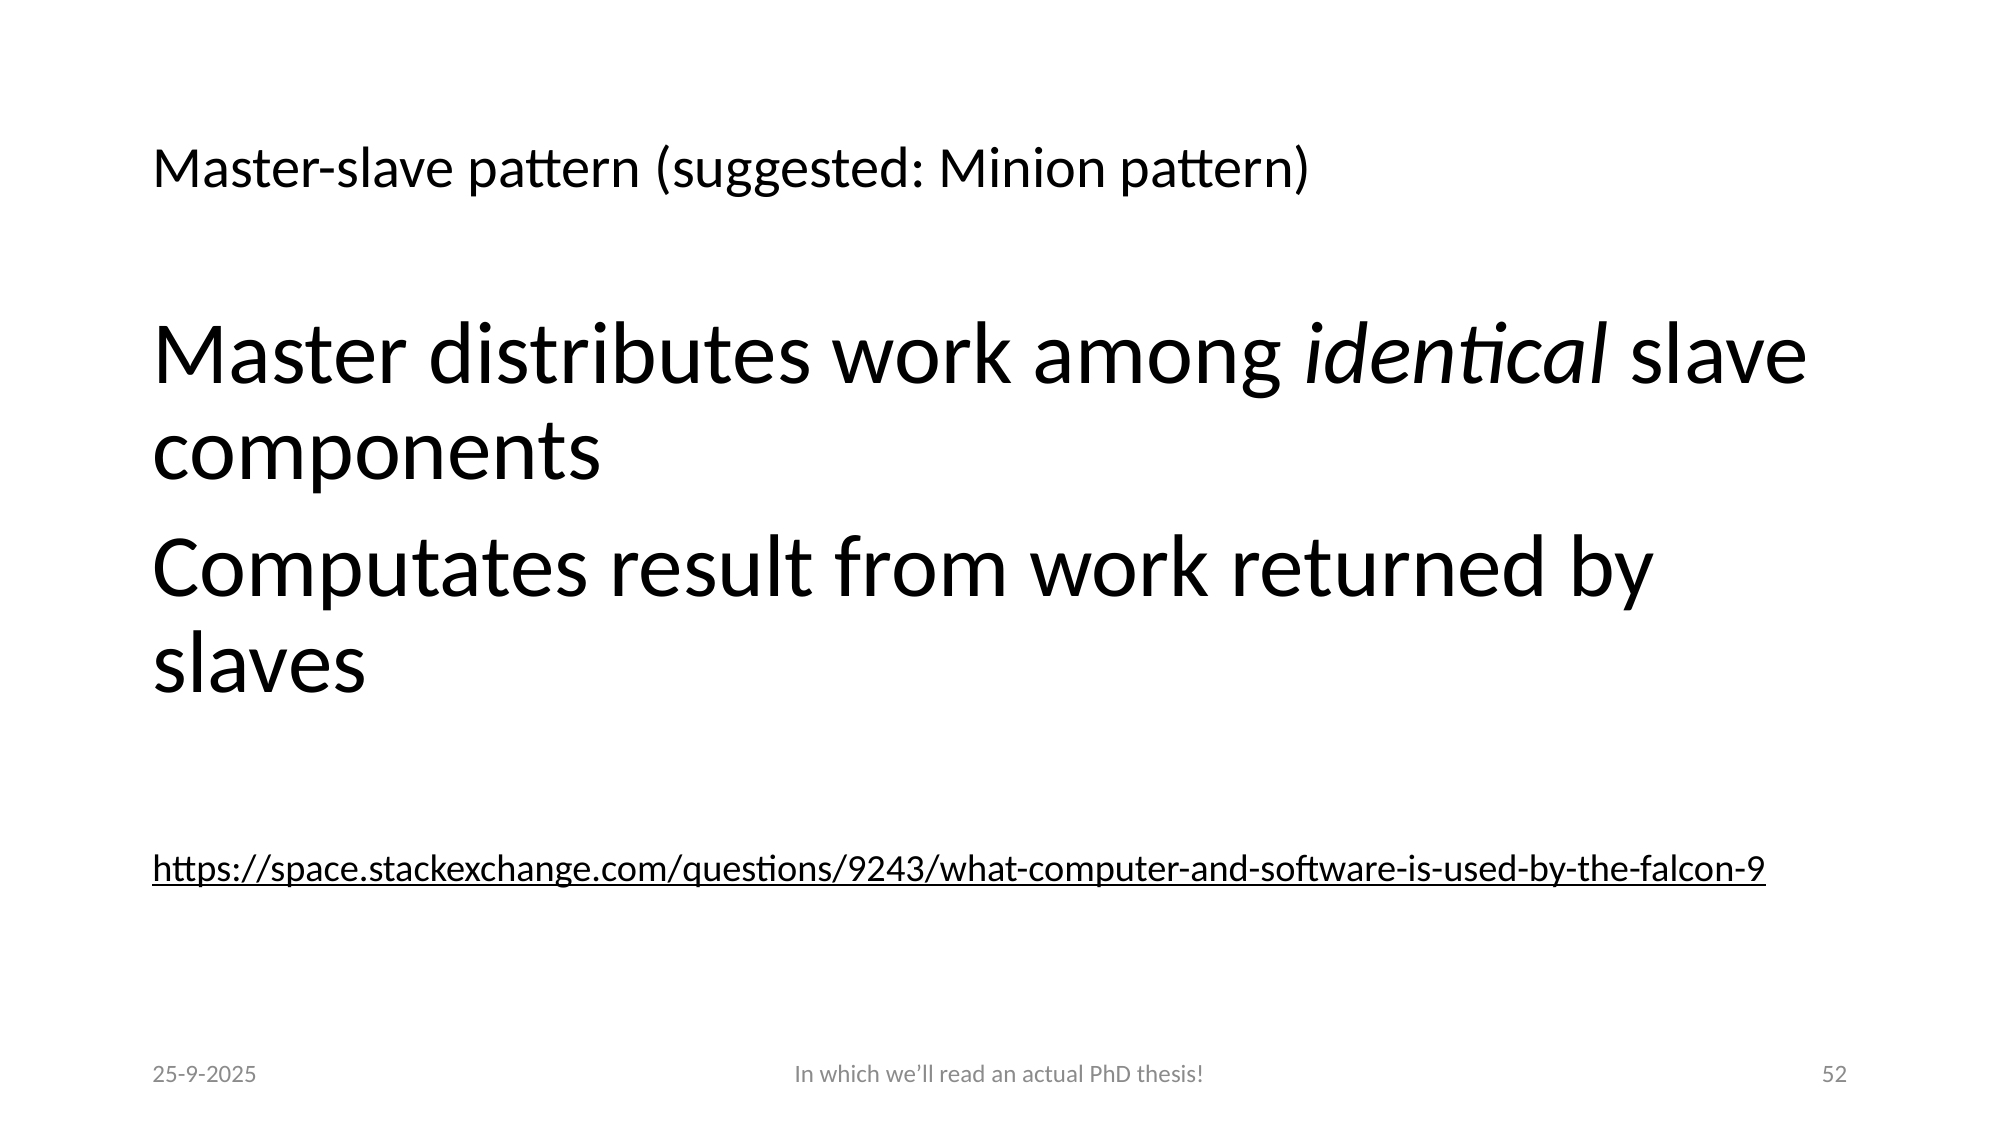

# Master-slave pattern (suggested: Minion pattern)
Master distributes work among identical slave components
Computates result from work returned by slaves

https://space.stackexchange.com/questions/9243/what-computer-and-software-is-used-by-the-falcon-9

25-9-2025
In which we’ll read an actual PhD thesis!
52